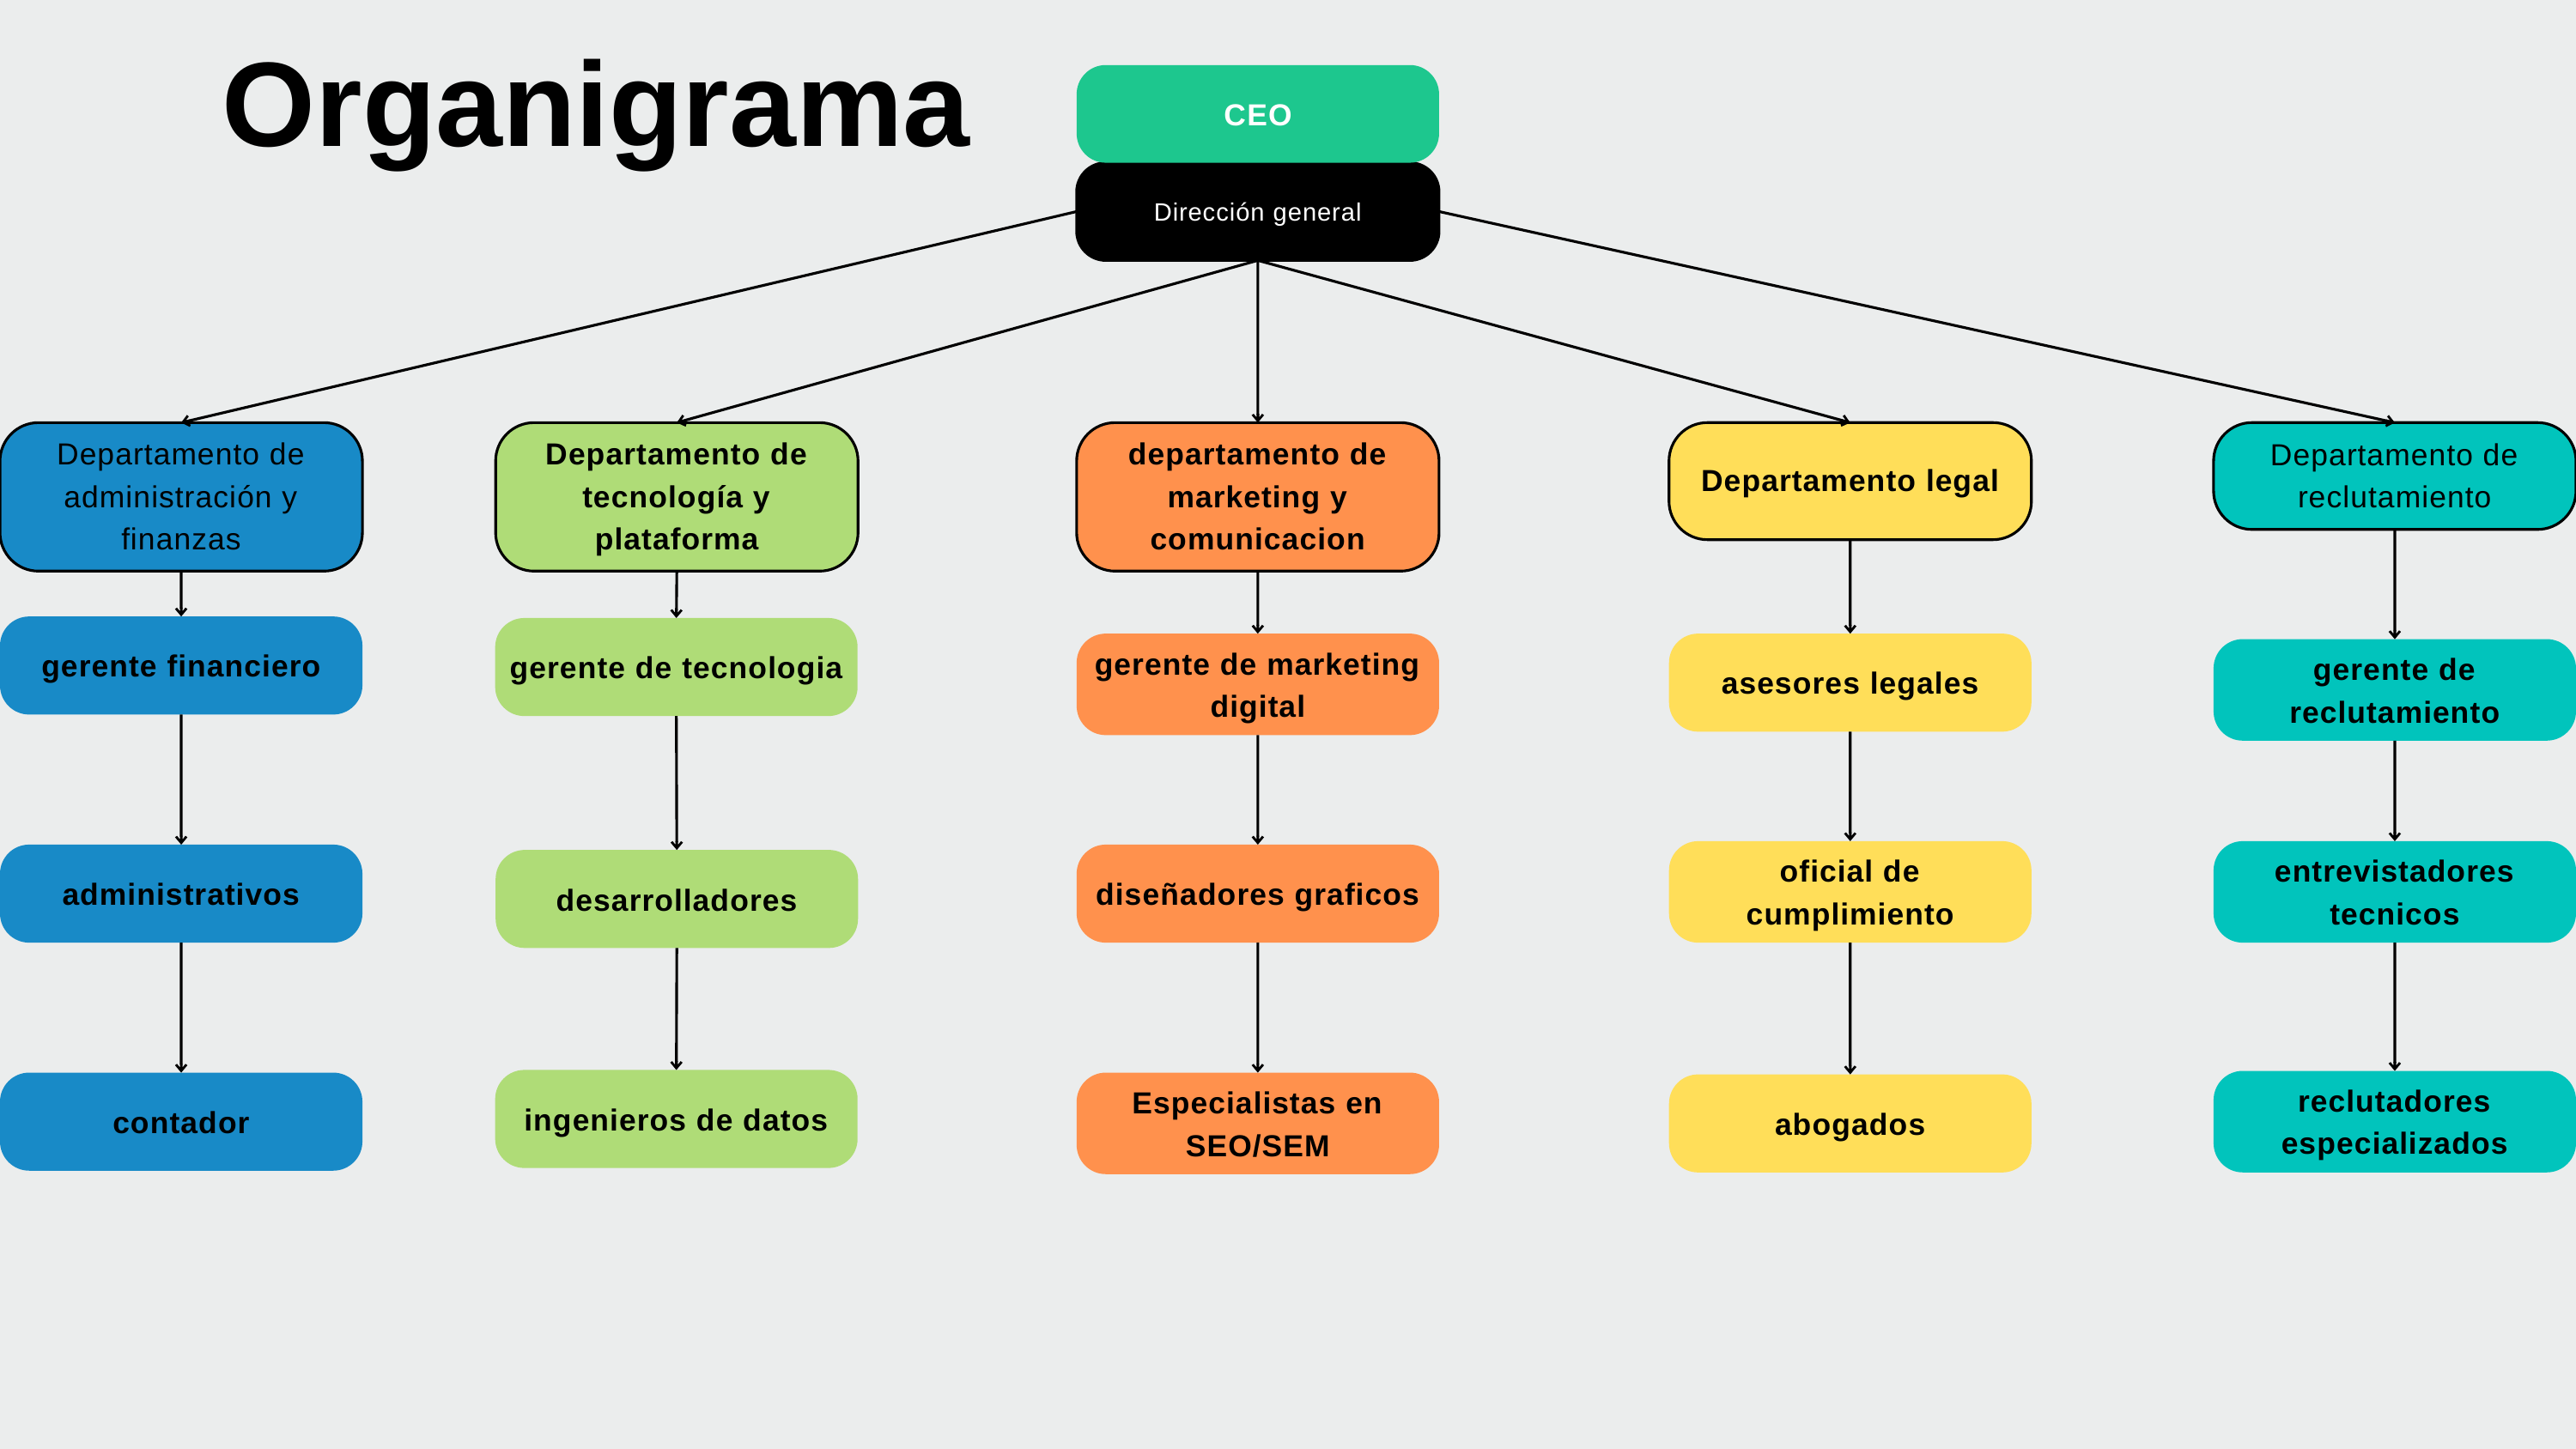

Organigrama

CEO

Dirección general

Departamento de administración y finanzas

Departamento de tecnología y plataforma

departamento de marketing y comunicacion

Departamento legal

Departamento de reclutamiento

gerente financiero

gerente de tecnologia

gerente de marketing digital

asesores legales

gerente de reclutamiento

oficial de cumplimiento

entrevistadores tecnicos

administrativos

diseñadores graficos

desarrolladores

ingenieros de datos

reclutadores especializados

contador

Especialistas en SEO/SEM

abogados